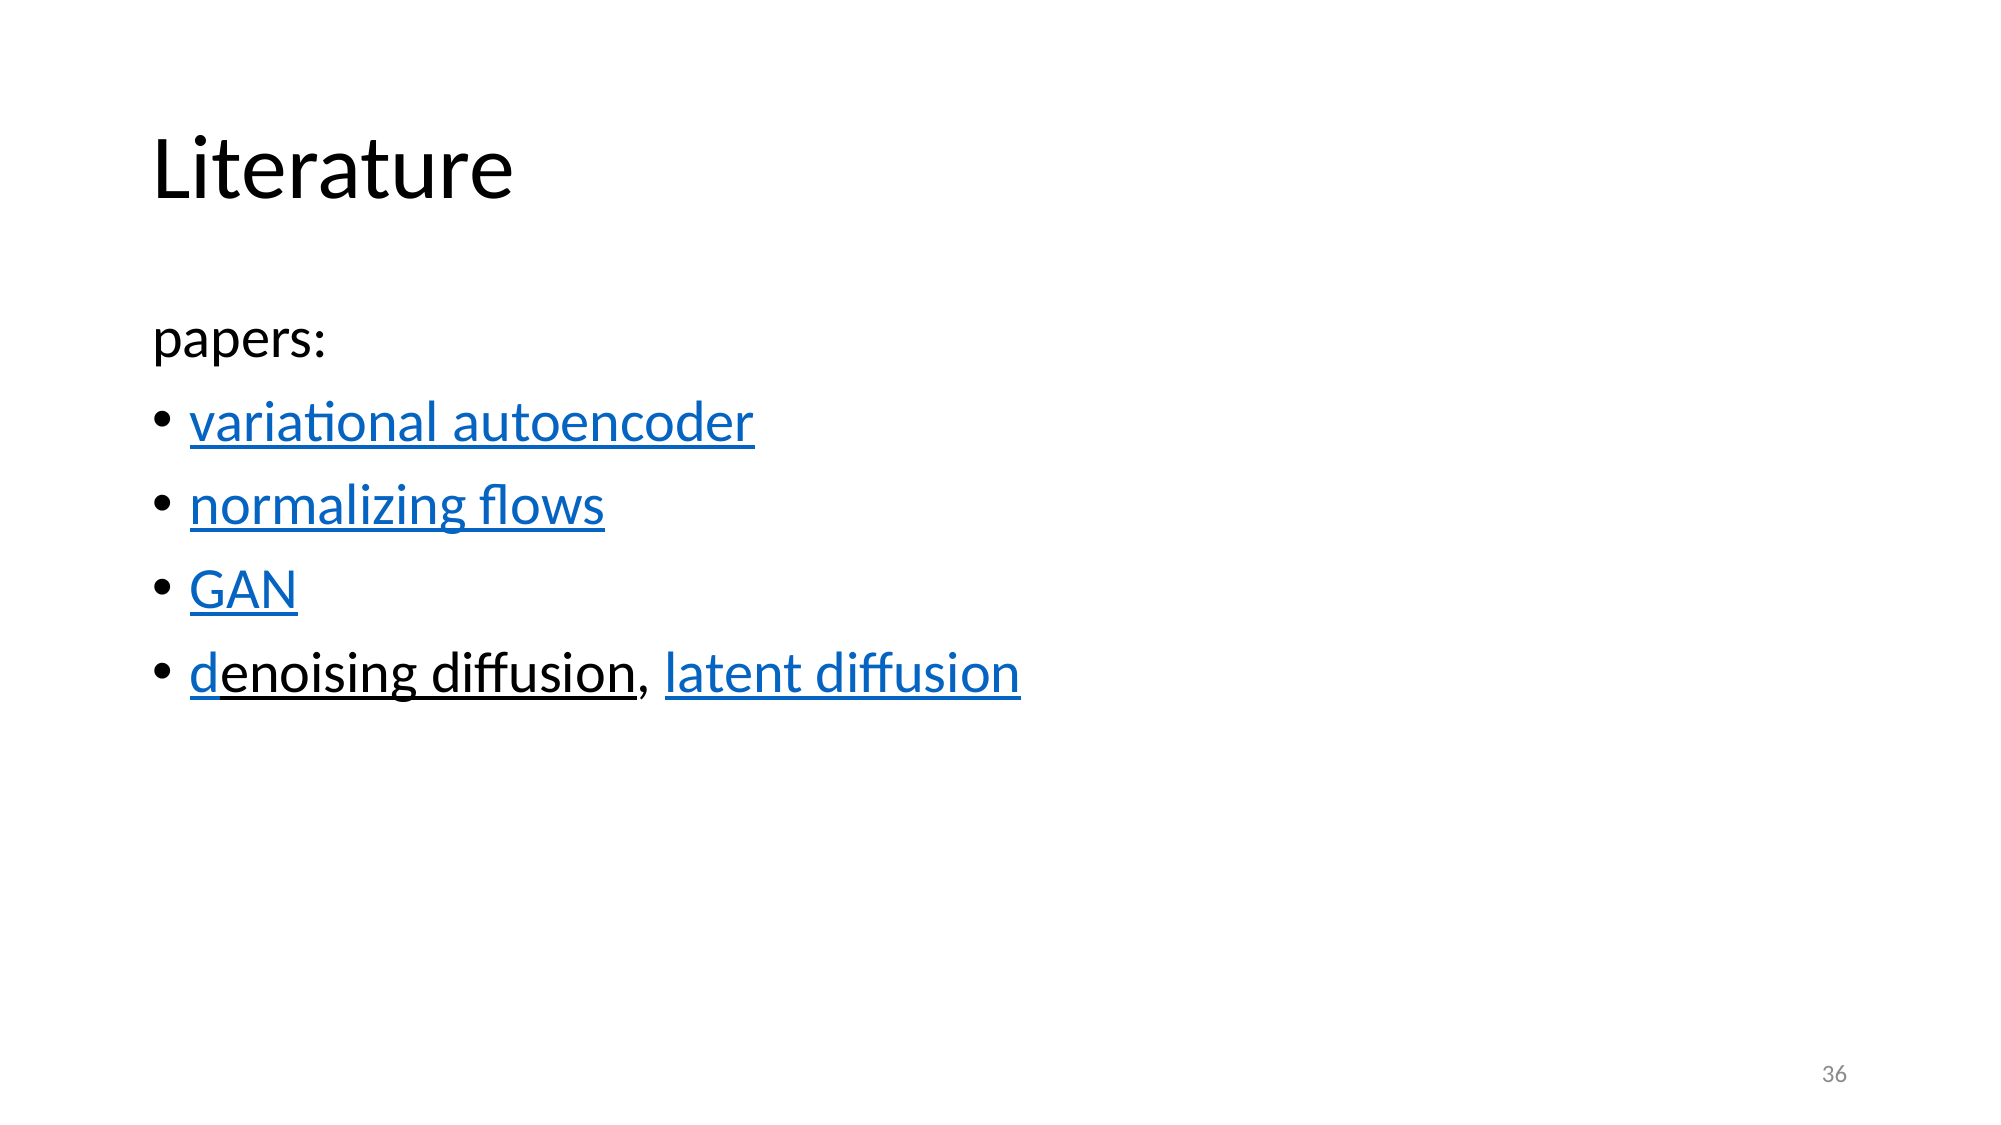

# Literature
papers:
variational autoencoder
normalizing flows
GAN
denoising diffusion, latent diffusion
36